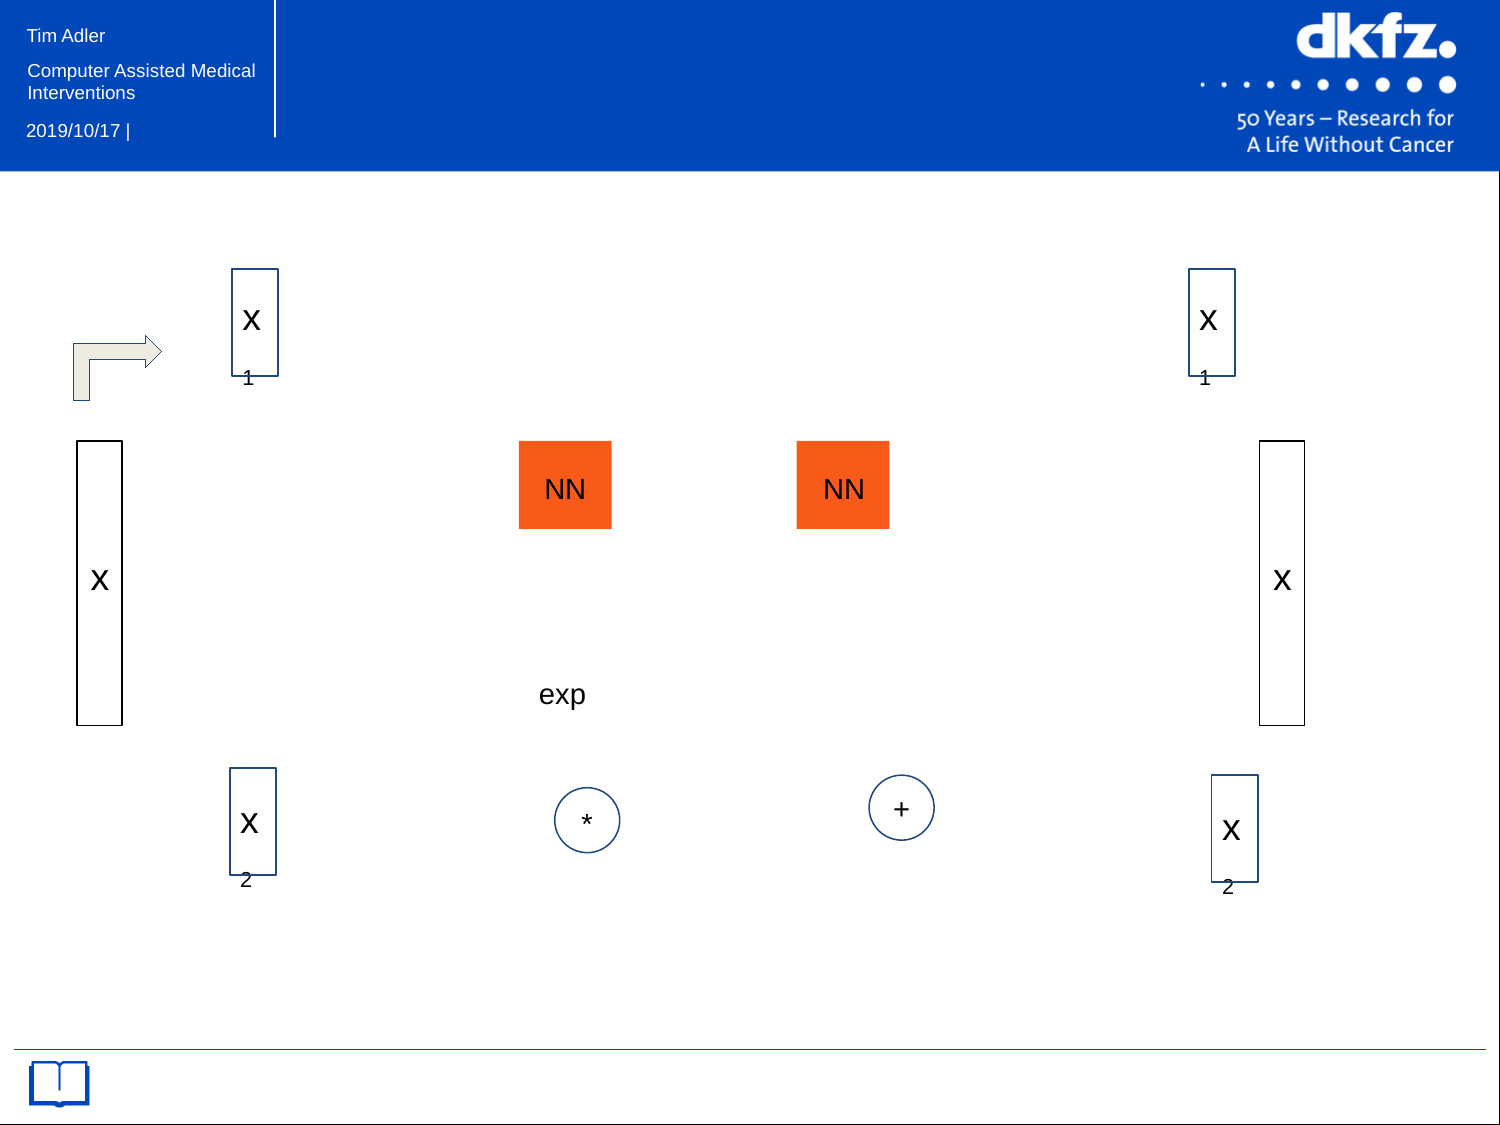

#
29

x1

x1

x

NN

NN

x
exp

x2
+

x2

*